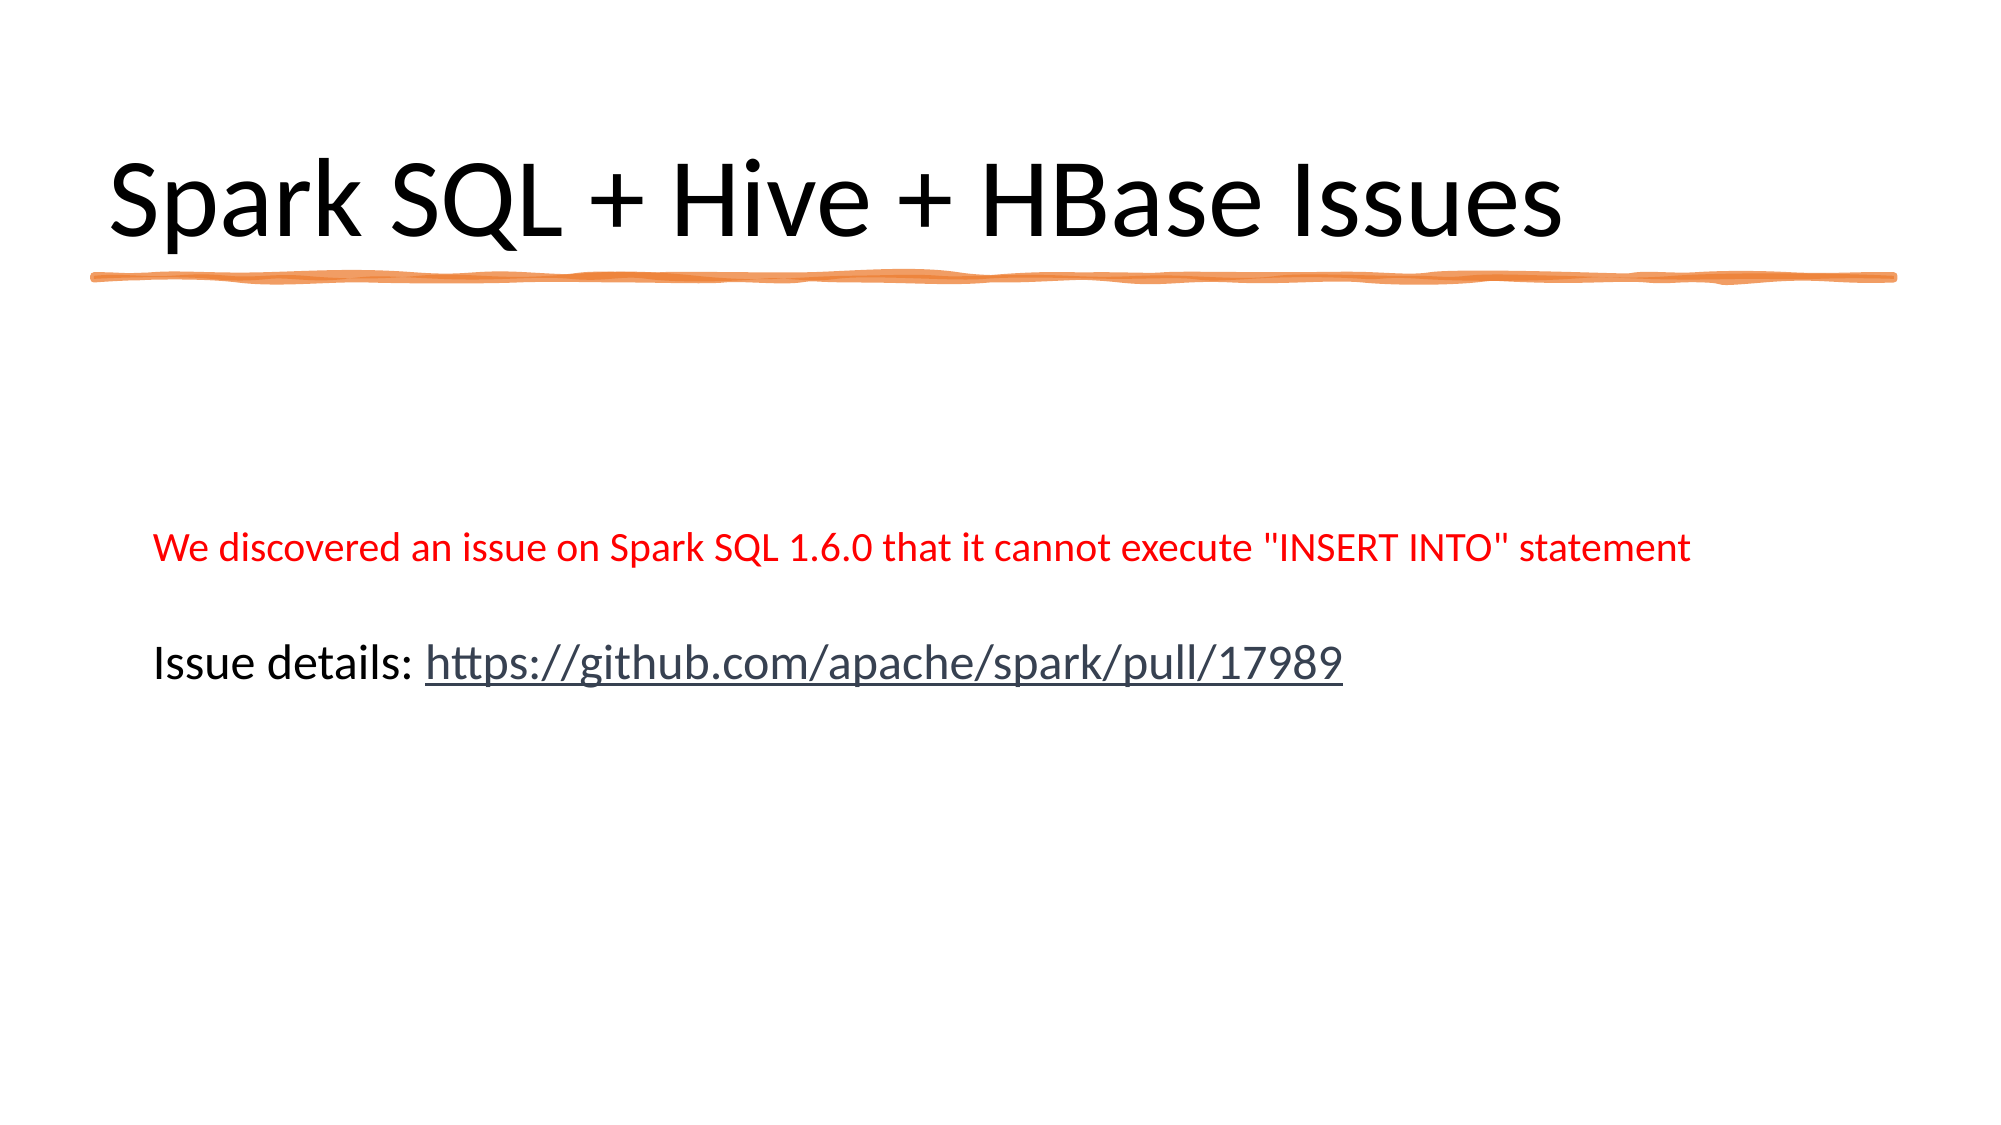

Spark SQL + Hive + HBase Issues​

We discovered an issue on Spark SQL 1.6.0 that it cannot execute "INSERT INTO" statement
Issue details: https://github.com/apache/spark/pull/17989